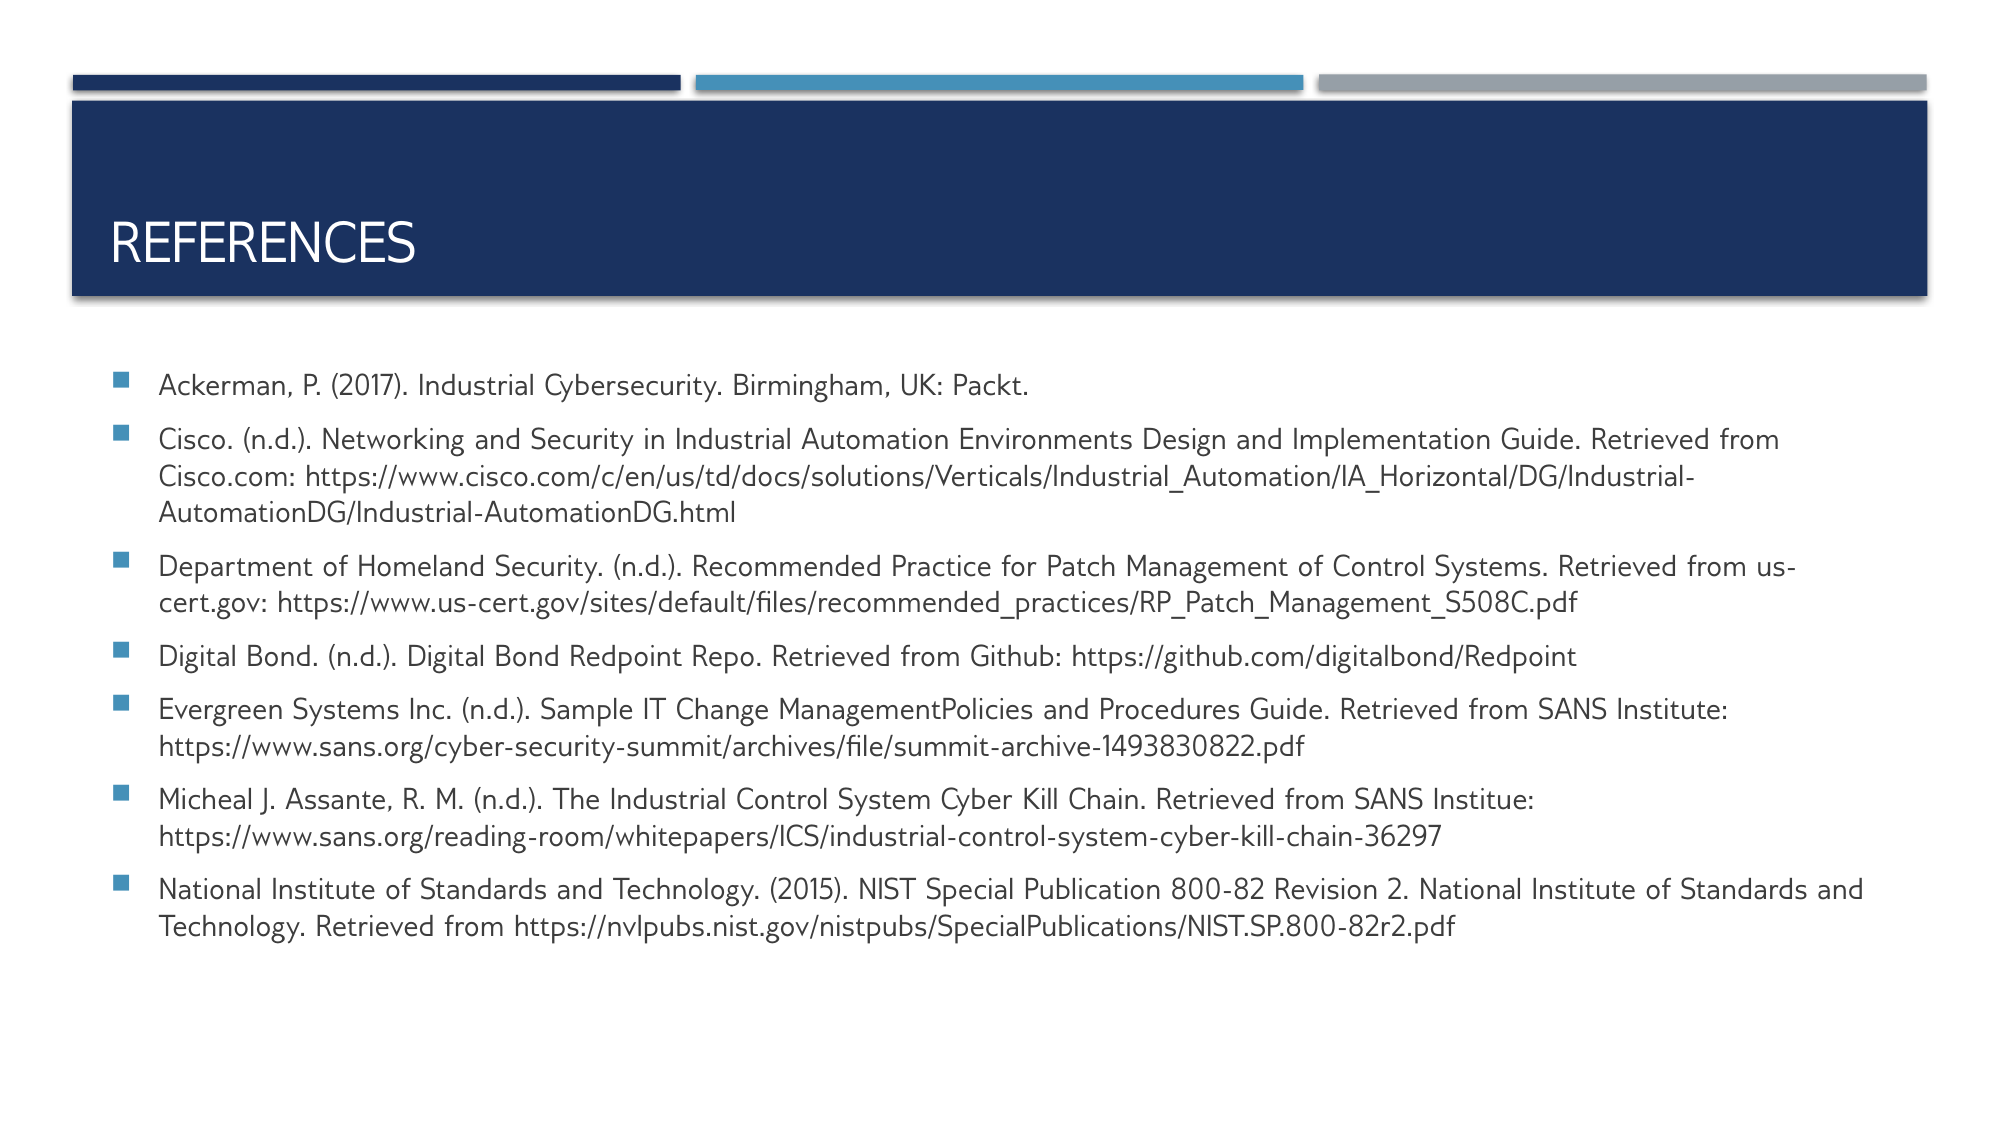

# references
Ackerman, P. (2017). Industrial Cybersecurity. Birmingham, UK: Packt.
Cisco. (n.d.). Networking and Security in Industrial Automation Environments Design and Implementation Guide. Retrieved from Cisco.com: https://www.cisco.com/c/en/us/td/docs/solutions/Verticals/Industrial_Automation/IA_Horizontal/DG/Industrial-AutomationDG/Industrial-AutomationDG.html
Department of Homeland Security. (n.d.). Recommended Practice for Patch Management of Control Systems. Retrieved from us-cert.gov: https://www.us-cert.gov/sites/default/files/recommended_practices/RP_Patch_Management_S508C.pdf
Digital Bond. (n.d.). Digital Bond Redpoint Repo. Retrieved from Github: https://github.com/digitalbond/Redpoint
Evergreen Systems Inc. (n.d.). Sample IT Change ManagementPolicies and Procedures Guide. Retrieved from SANS Institute: https://www.sans.org/cyber-security-summit/archives/file/summit-archive-1493830822.pdf
Micheal J. Assante, R. M. (n.d.). The Industrial Control System Cyber Kill Chain. Retrieved from SANS Institue: https://www.sans.org/reading-room/whitepapers/ICS/industrial-control-system-cyber-kill-chain-36297
National Institute of Standards and Technology. (2015). NIST Special Publication 800-82 Revision 2. National Institute of Standards and Technology. Retrieved from https://nvlpubs.nist.gov/nistpubs/SpecialPublications/NIST.SP.800-82r2.pdf